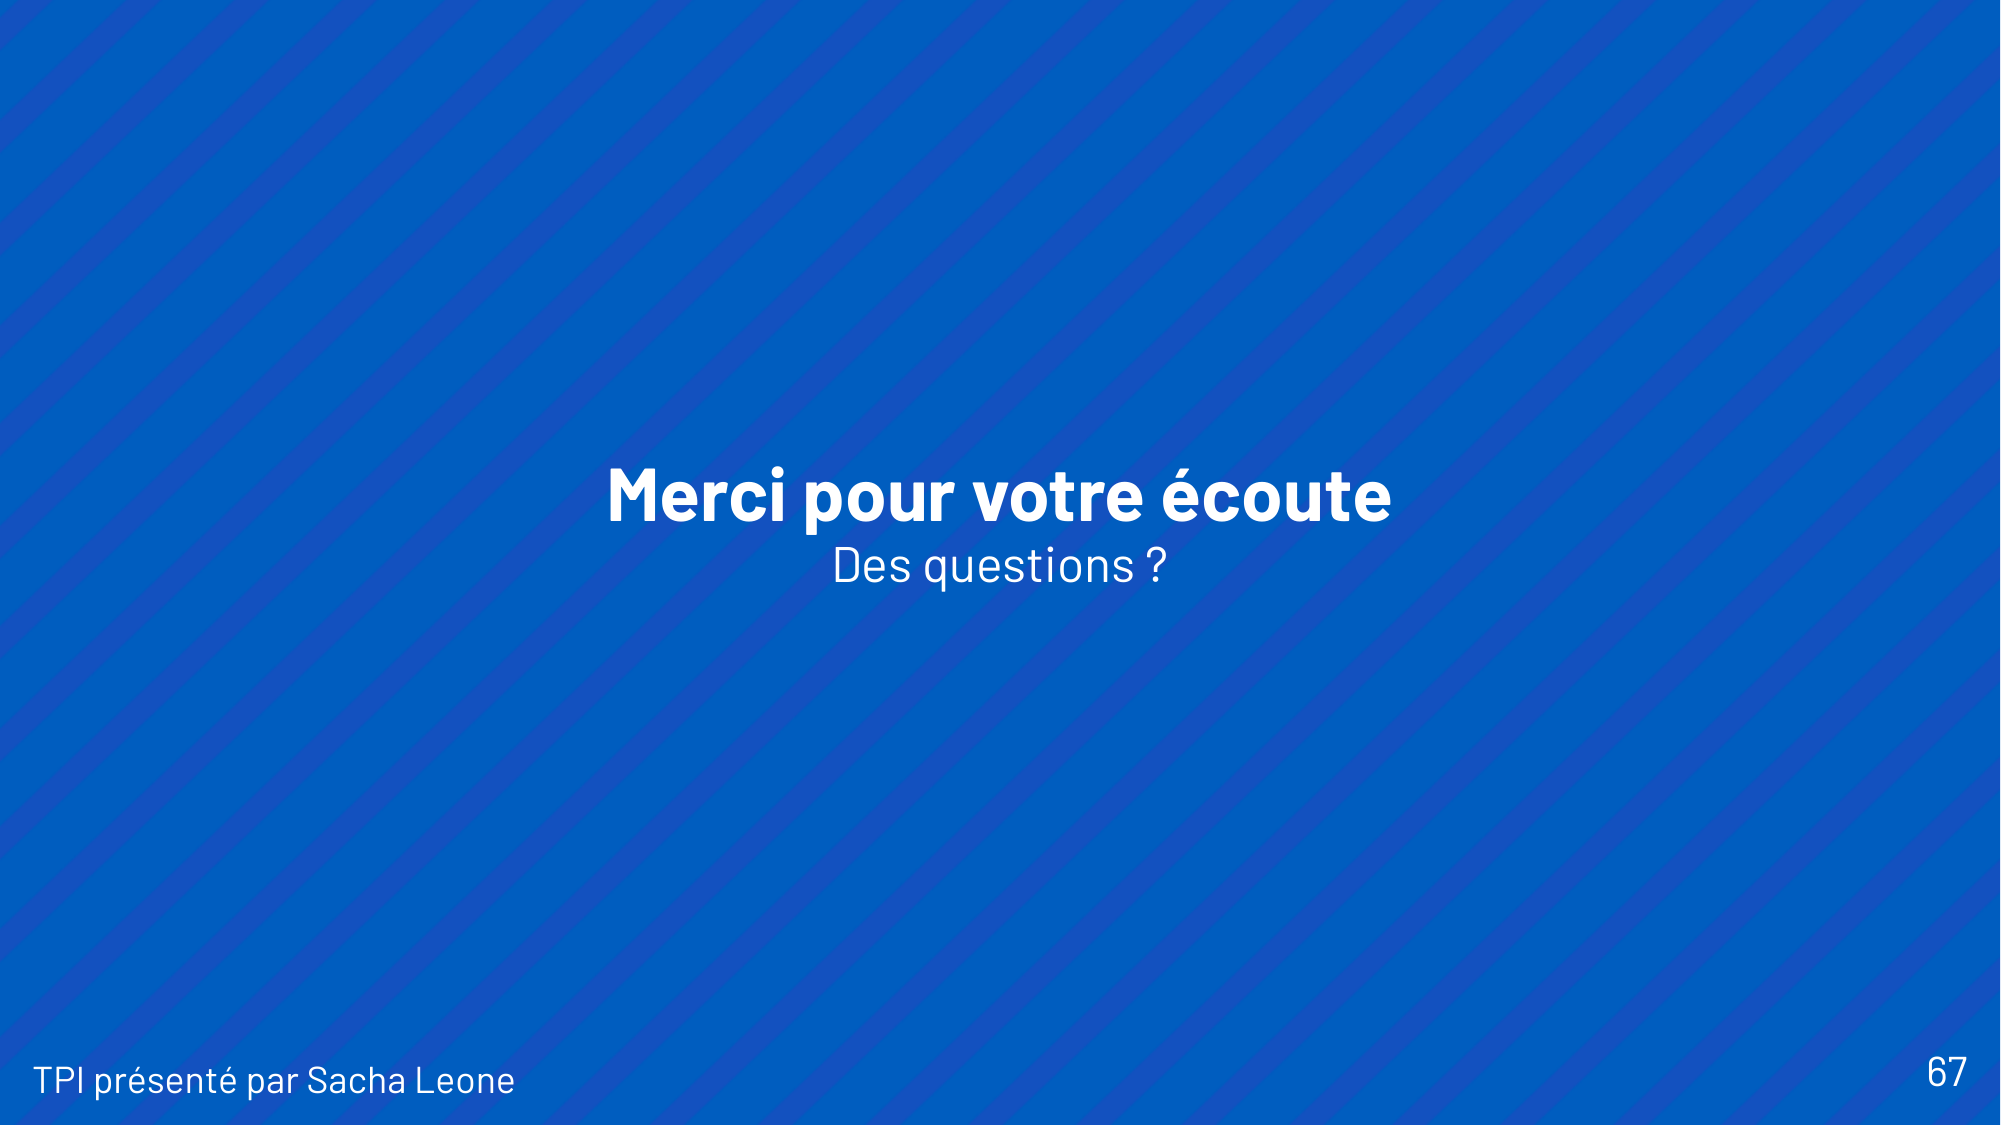

Merci pour votre écoute
Des questions ?
67
TPI présenté par Sacha Leone